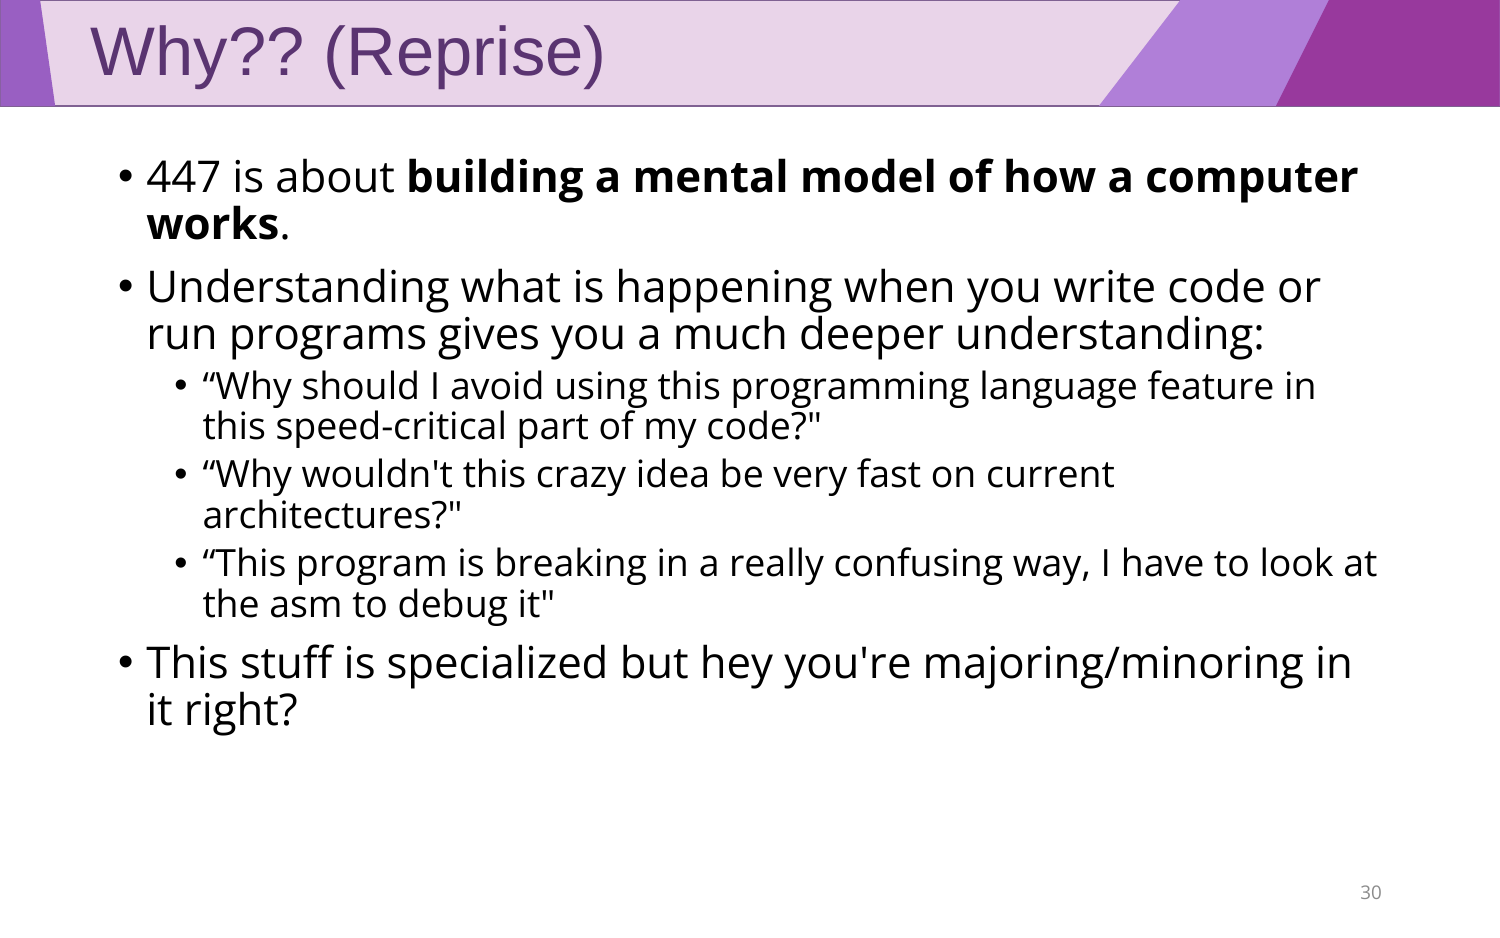

# Why?? (Reprise)
447 is about building a mental model of how a computer works.
Understanding what is happening when you write code or run programs gives you a much deeper understanding:
“Why should I avoid using this programming language feature in this speed-critical part of my code?"
“Why wouldn't this crazy idea be very fast on current architectures?"
“This program is breaking in a really confusing way, I have to look at the asm to debug it"
This stuff is specialized but hey you're majoring/minoring in it right?

30